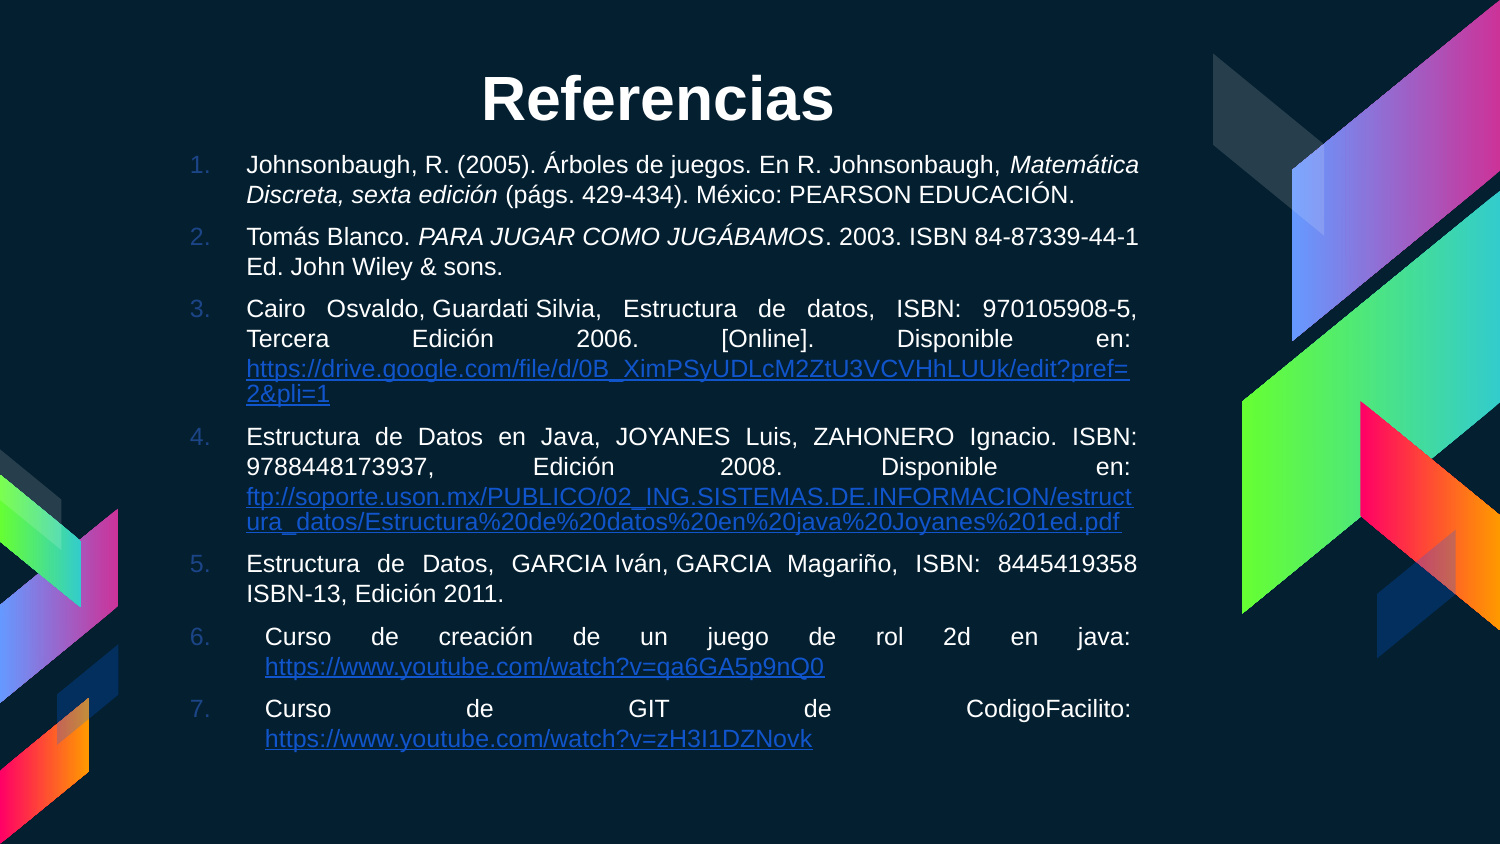

# Referencias
Johnsonbaugh, R. (2005). Árboles de juegos. En R. Johnsonbaugh, Matemática Discreta, sexta edición (págs. 429-434). México: PEARSON EDUCACIÓN.
Tomás Blanco. PARA JUGAR COMO JUGÁBAMOS. 2003. ISBN 84-87339-44-1 Ed. John Wiley & sons.
Cairo Osvaldo, Guardati Silvia, Estructura de datos, ISBN: 970105908-5, Tercera Edición 2006. [Online]. Disponible en: https://drive.google.com/file/d/0B_XimPSyUDLcM2ZtU3VCVHhLUUk/edit?pref=2&pli=1
Estructura de Datos en Java, JOYANES Luis, ZAHONERO Ignacio. ISBN: 9788448173937, Edición  2008. Disponible en: ftp://soporte.uson.mx/PUBLICO/02_ING.SISTEMAS.DE.INFORMACION/estructura_datos/Estructura%20de%20datos%20en%20java%20Joyanes%201ed.pdf
Estructura de Datos, GARCIA Iván, GARCIA Magariño, ISBN: 8445419358 ISBN-13, Edición 2011.
Curso de creación de un juego de rol 2d en java: https://www.youtube.com/watch?v=qa6GA5p9nQ0
Curso de GIT de CodigoFacilito: https://www.youtube.com/watch?v=zH3I1DZNovk